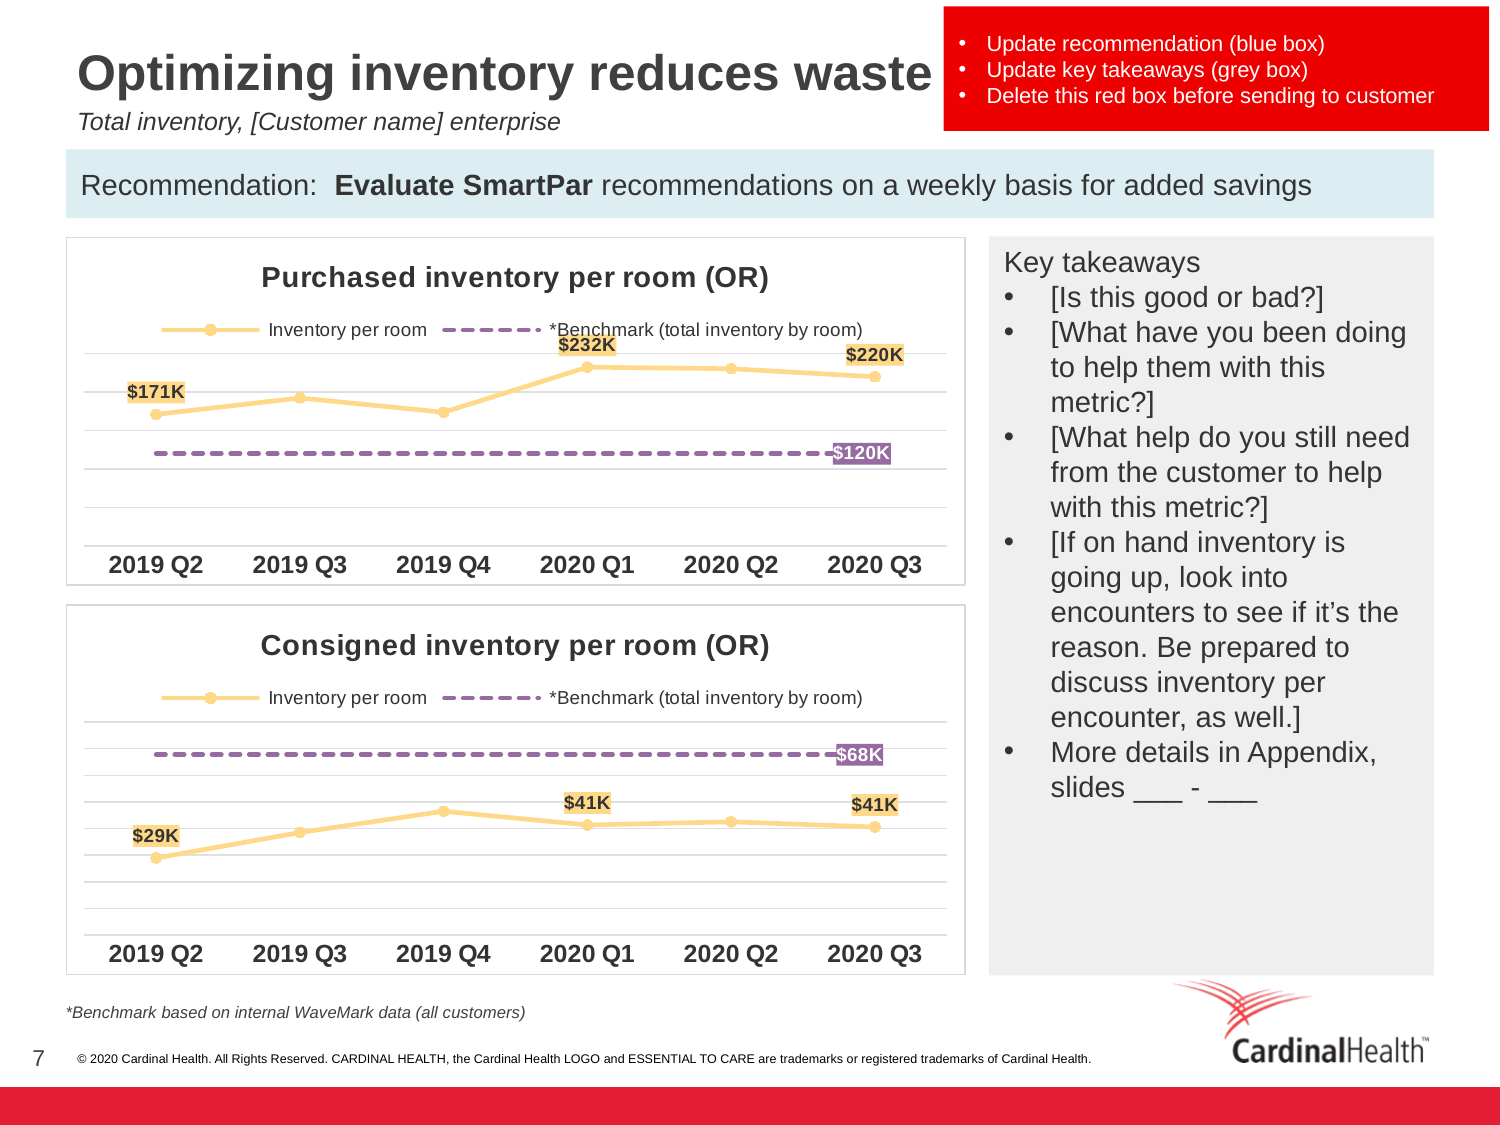

Update recommendation (blue box)
Update key takeaways (grey box)
Delete this red box before sending to customer
Optimizing inventory reduces waste and write-offs
Total inventory, [Customer name] enterprise
Recommendation:  Evaluate SmartPar recommendations on a weekly basis for added savings
Key takeaways
[Is this good or bad?]
[What have you been doing to help them with this metric?]
[What help do you still need from the customer to help with this metric?]
[If on hand inventory is going up, look into encounters to see if it’s the reason. Be prepared to discuss inventory per encounter, as well.]
More details in Appendix, slides ___ - ___

### Chart: Purchased inventory per room (OR)

| Category |  Inventory per room  |  *Benchmark (total inventory by room)  |
|---|---|---|
| 2019 Q2 | 170879.2772222222 | 119952.0 |
| 2019 Q3 | 192317.56447222224 | 119952.0 |
| 2019 Q4 | 173607.8010147222 | 119952.0 |
| 2020 Q1 | 232386.3653616979 | 119952.0 |
| 2020 Q2 | 230327.39643625784 | 119952.0 |
| 2020 Q3 | 219807.1707017544 | 119952.0 |

### Chart: Consigned inventory per room (OR)

| Category |  Inventory per room  |  *Benchmark (total inventory by room)  |
|---|---|---|
| 2019 Q2 | 28934.893333333333 | 67830.0 |
| 2019 Q3 | 38506.24000000001 | 67830.0 |
| 2019 Q4 | 46493.80666666668 | 67830.0 |
| 2020 Q1 | 41319.98358490566 | 67830.0 |
| 2020 Q2 | 42510.81150943397 | 67830.0 |
| 2020 Q3 | 40577.748596491234 | 67830.0 |
*Benchmark based on internal WaveMark data (all customers)